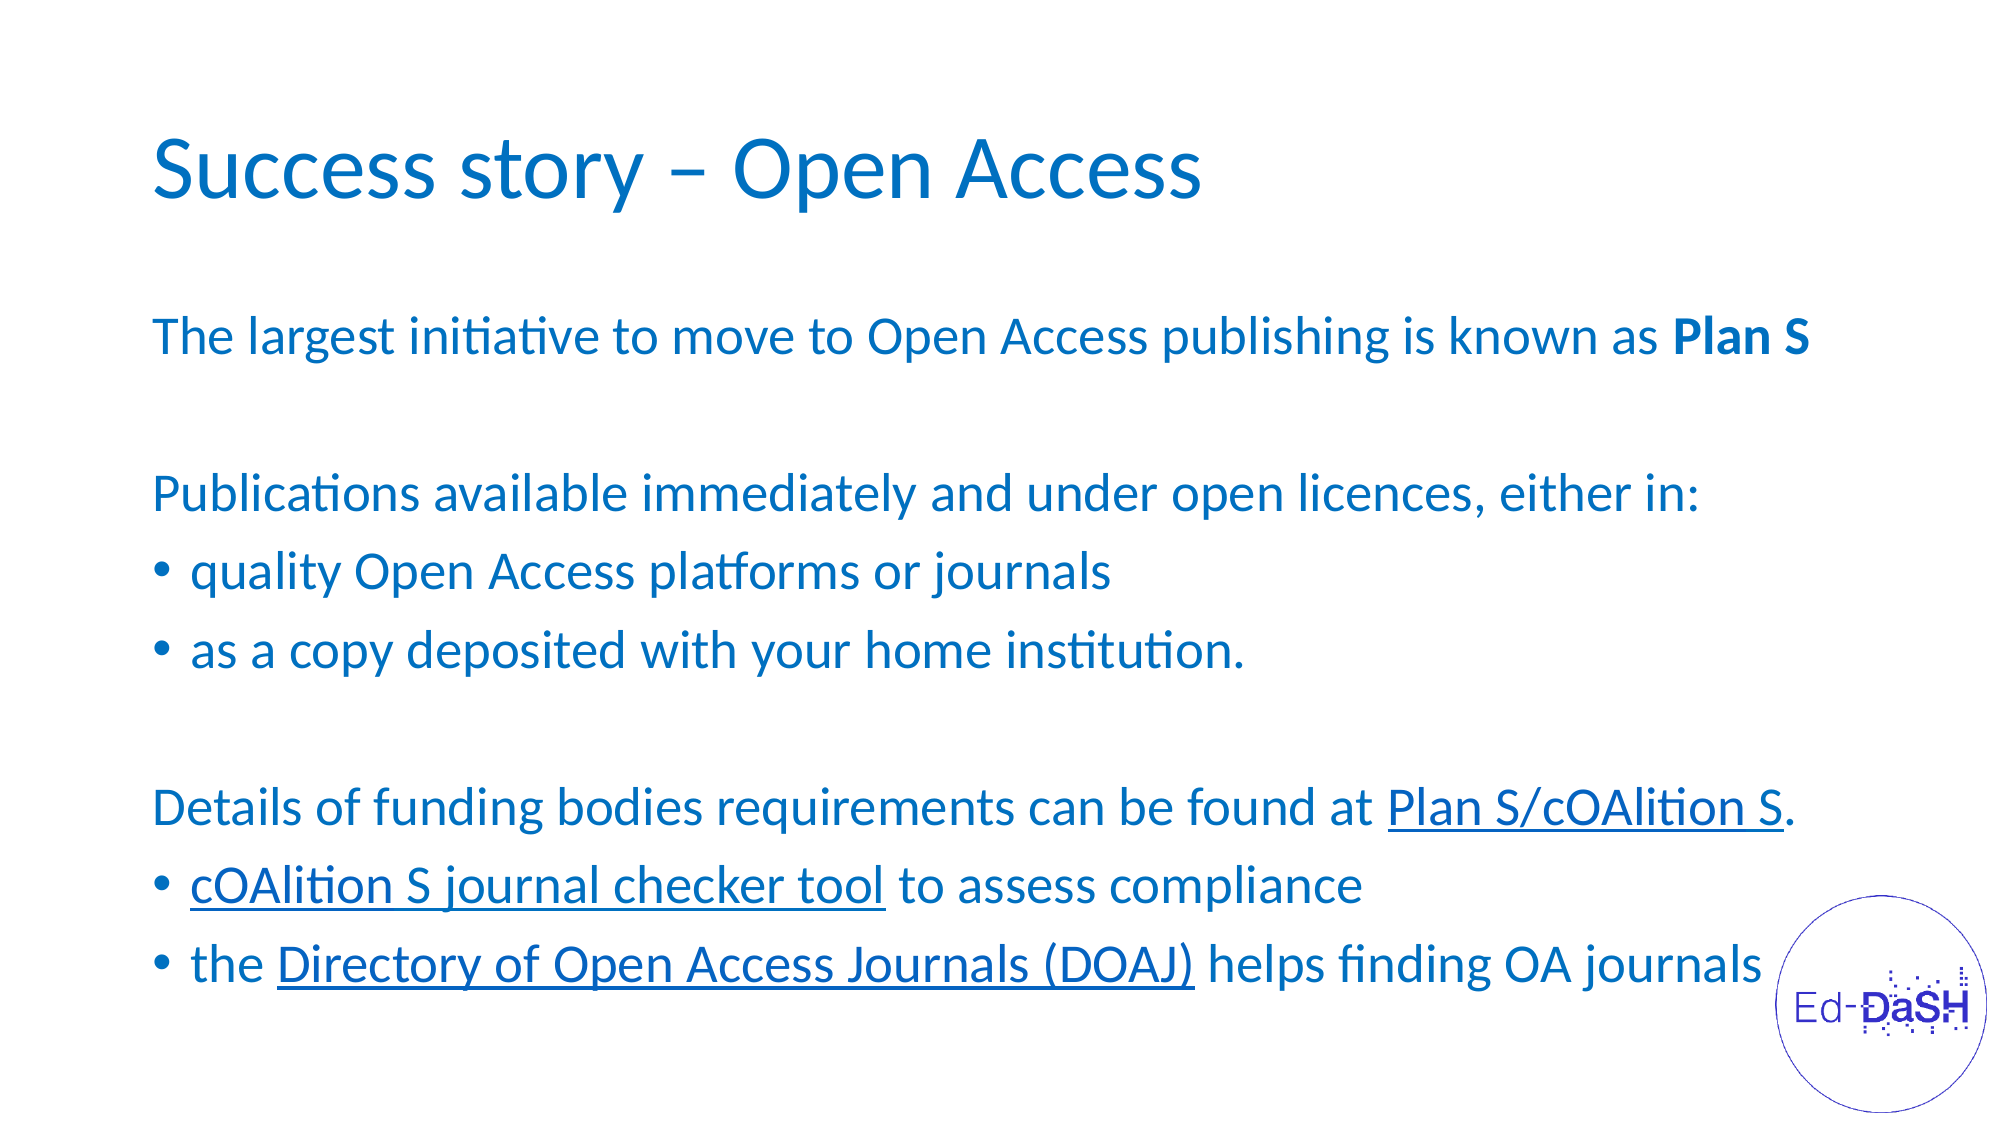

# Success story – Open Access
The largest initiative to move to Open Access publishing is known as Plan S

Publications available immediately and under open licences, either in:
quality Open Access platforms or journals
as a copy deposited with your home institution.

Details of funding bodies requirements can be found at Plan S/cOAlition S.
cOAlition S journal checker tool to assess compliance
the Directory of Open Access Journals (DOAJ) helps finding OA journals